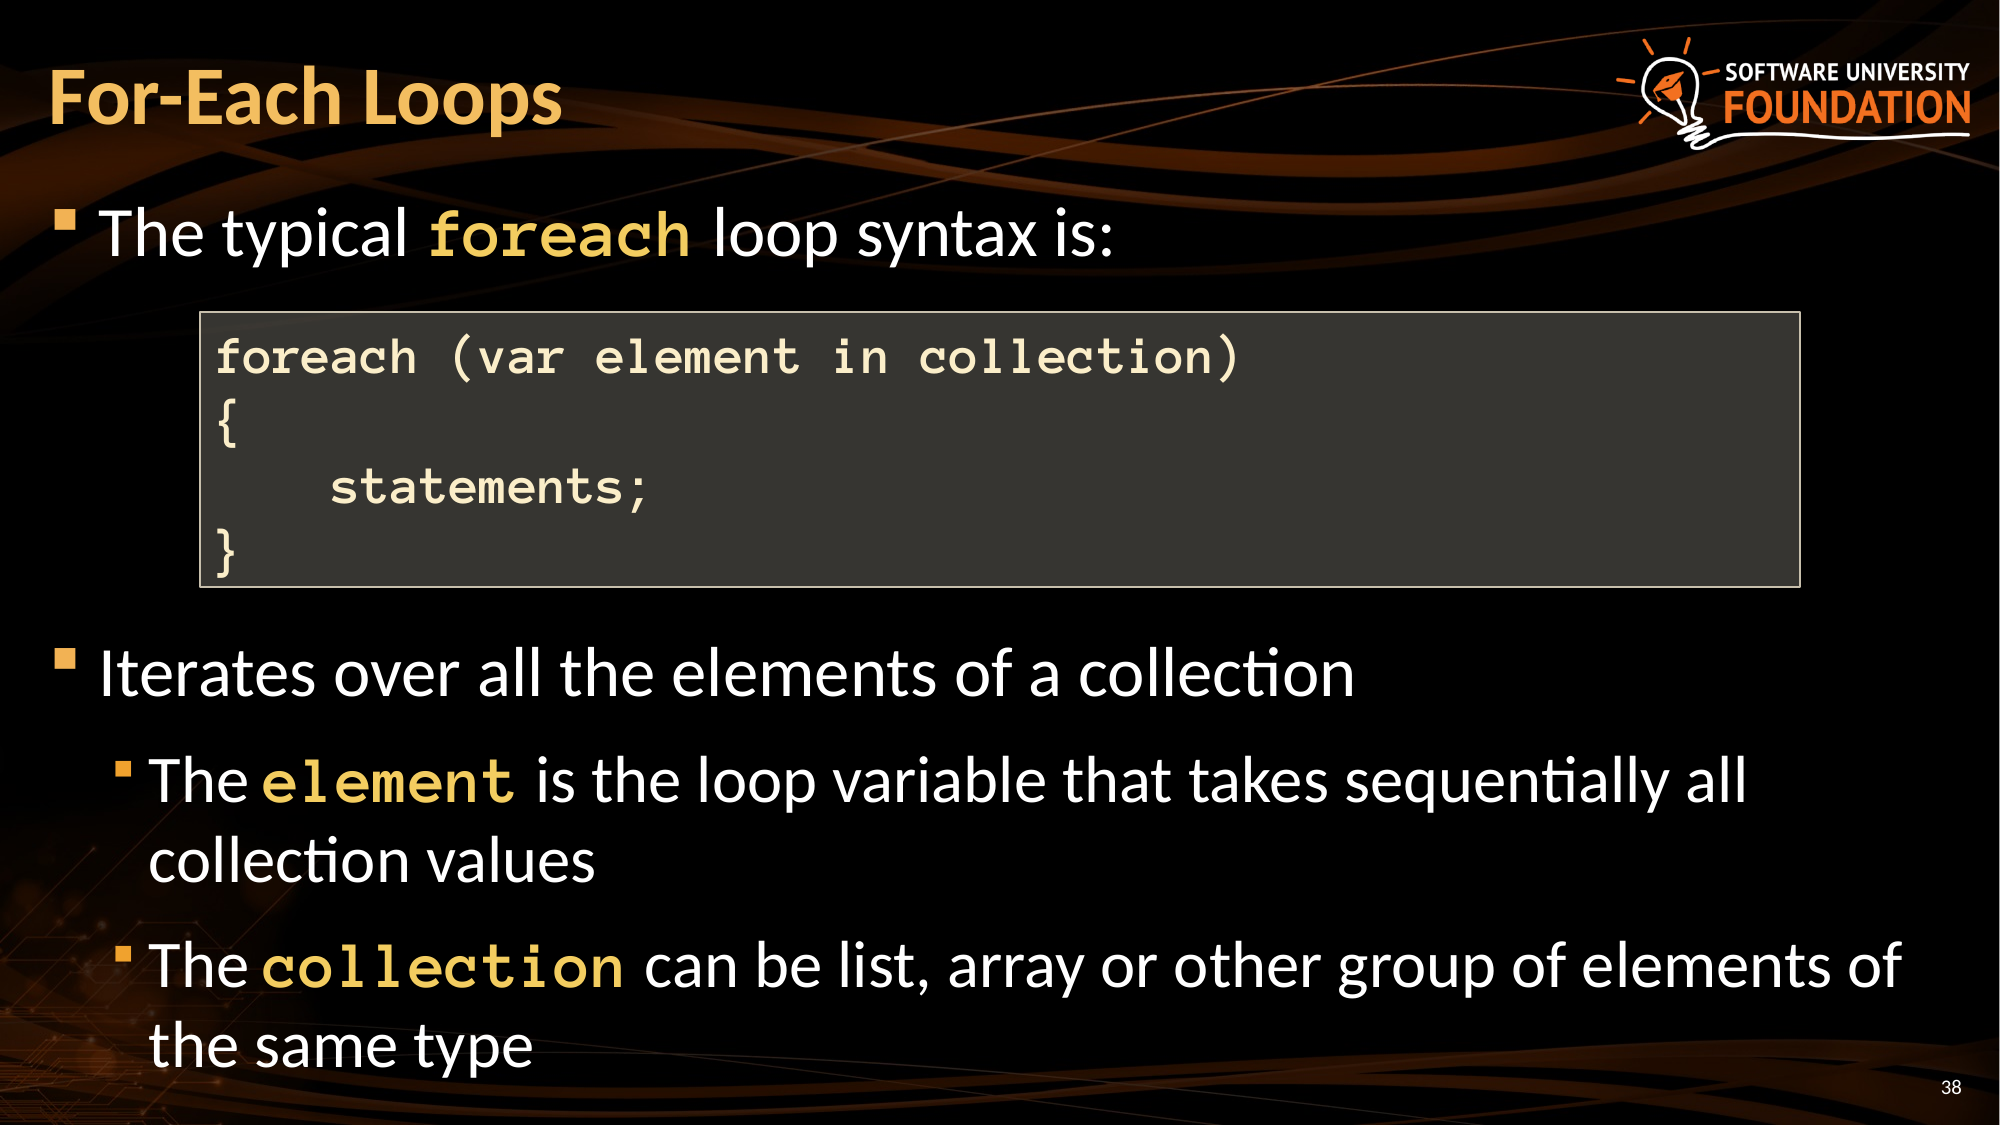

# For-Each Loops
The typical foreach loop syntax is:

Iterates over all the elements of a collection
The element is the loop variable that takes sequentially all collection values
The collection can be list, array or other group of elements of the same type
foreach (var element in collection)
{
    statements;
}
38